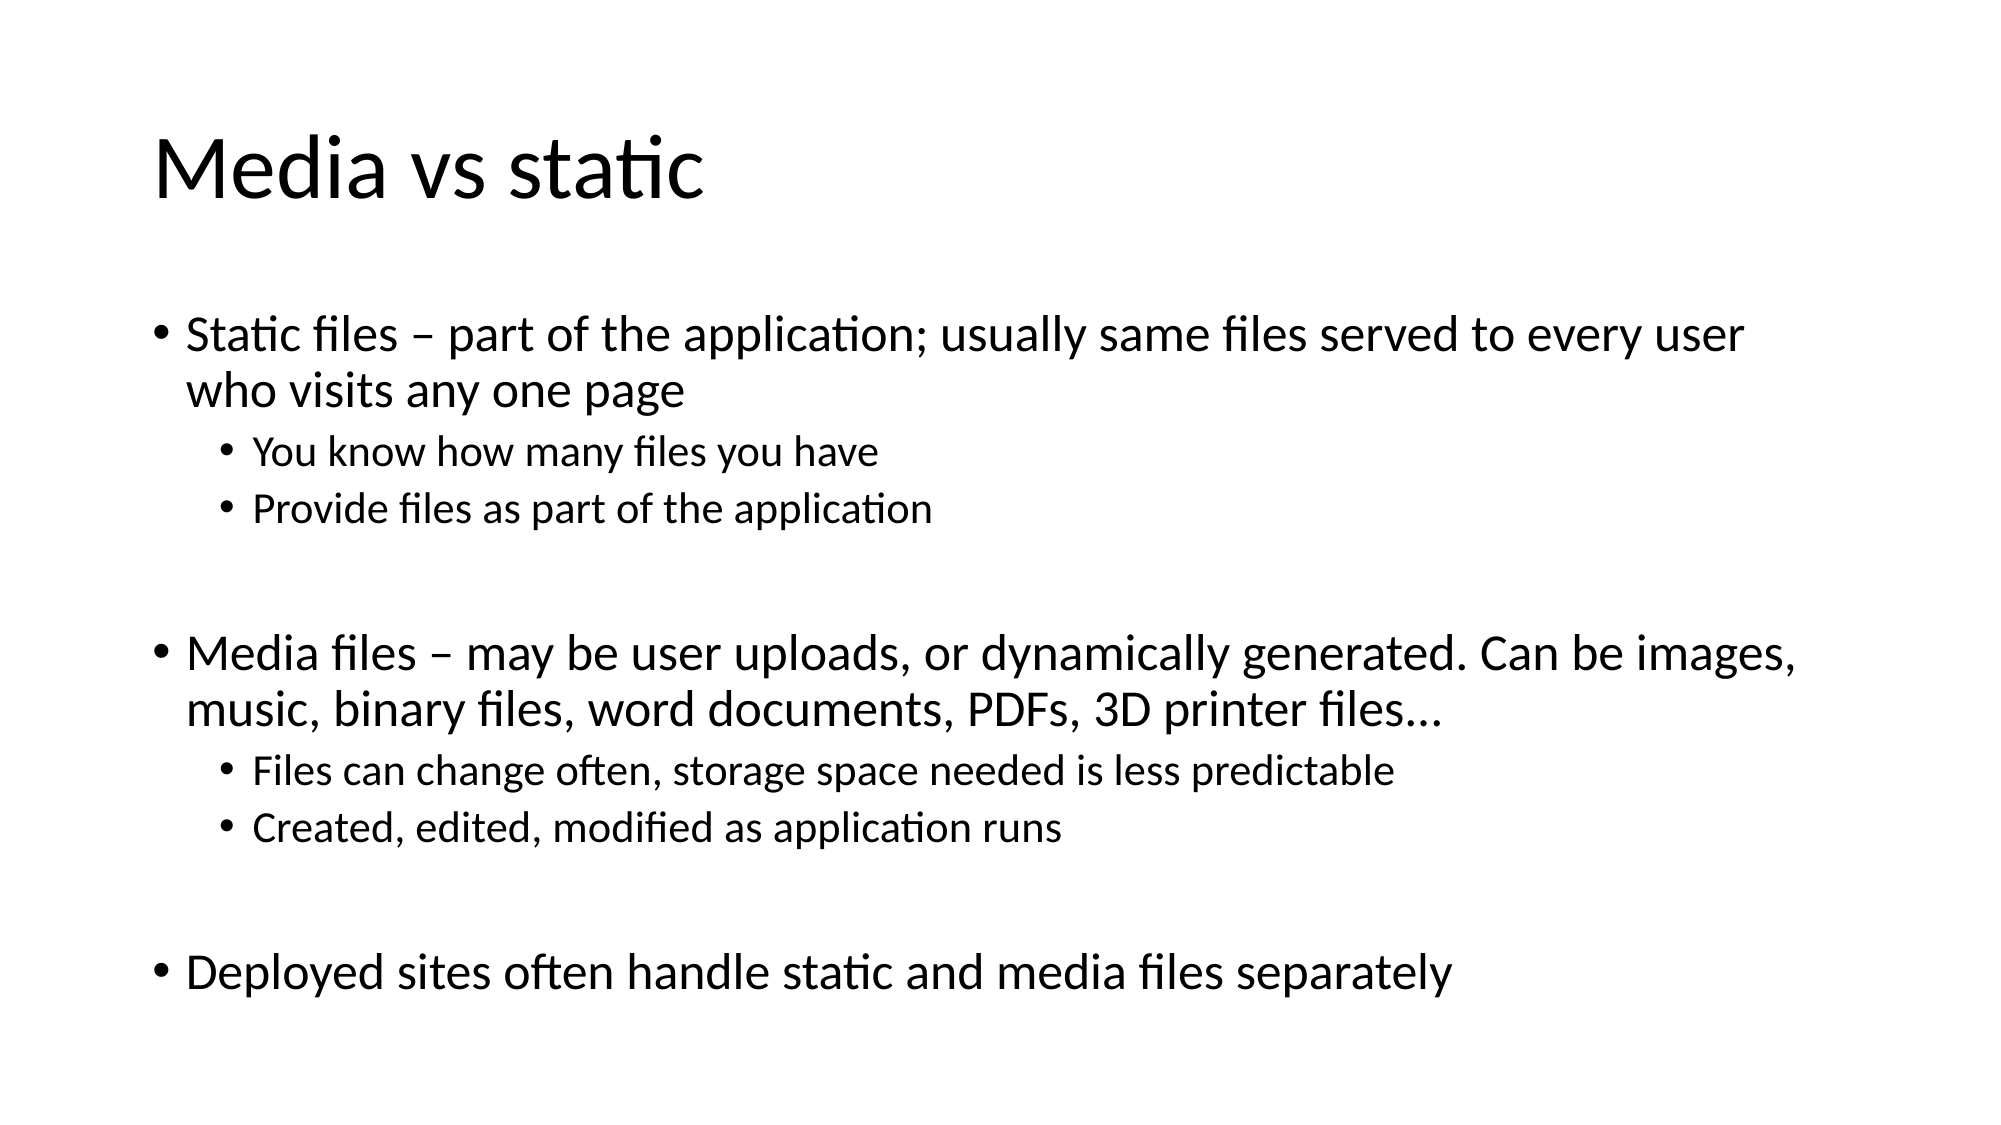

# Media vs static
Static files – part of the application; usually same files served to every user who visits any one page
You know how many files you have
Provide files as part of the application

Media files – may be user uploads, or dynamically generated. Can be images, music, binary files, word documents, PDFs, 3D printer files...
Files can change often, storage space needed is less predictable
Created, edited, modified as application runs

Deployed sites often handle static and media files separately